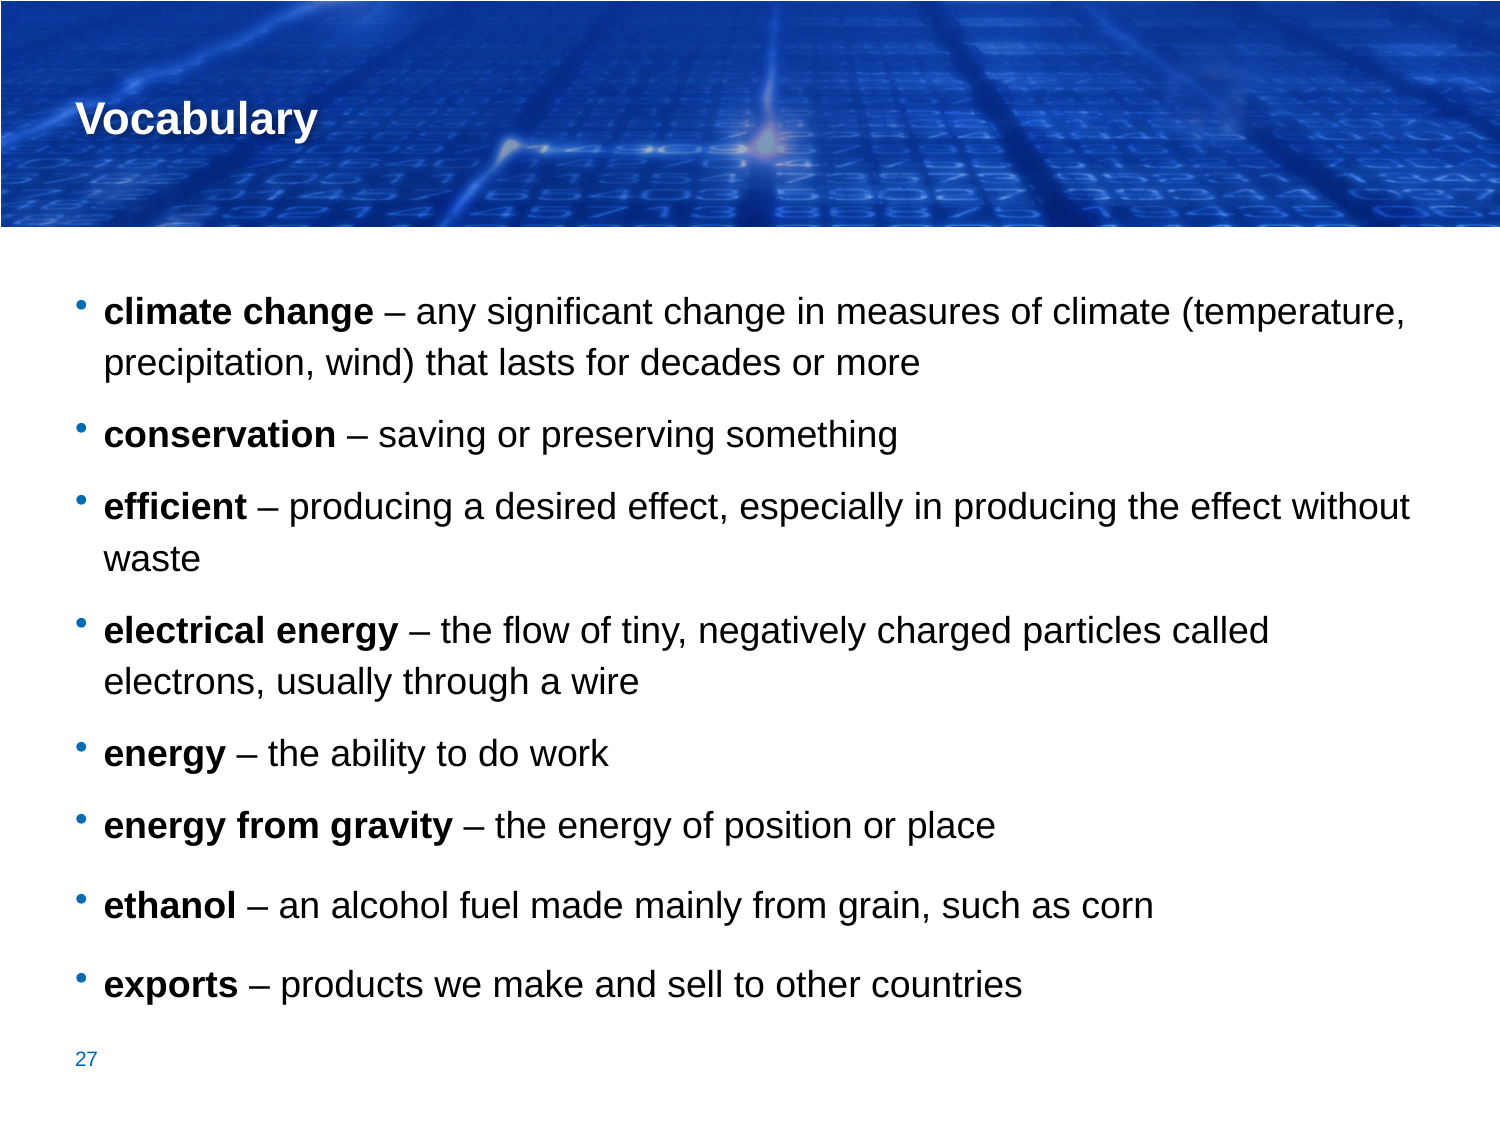

# Vocabulary
climate change – any significant change in measures of climate (temperature, precipitation, wind) that lasts for decades or more
conservation – saving or preserving something
efficient – producing a desired effect, especially in producing the effect without waste
electrical energy – the flow of tiny, negatively charged particles called electrons, usually through a wire
energy – the ability to do work
energy from gravity – the energy of position or place
ethanol – an alcohol fuel made mainly from grain, such as corn
exports – products we make and sell to other countries

27